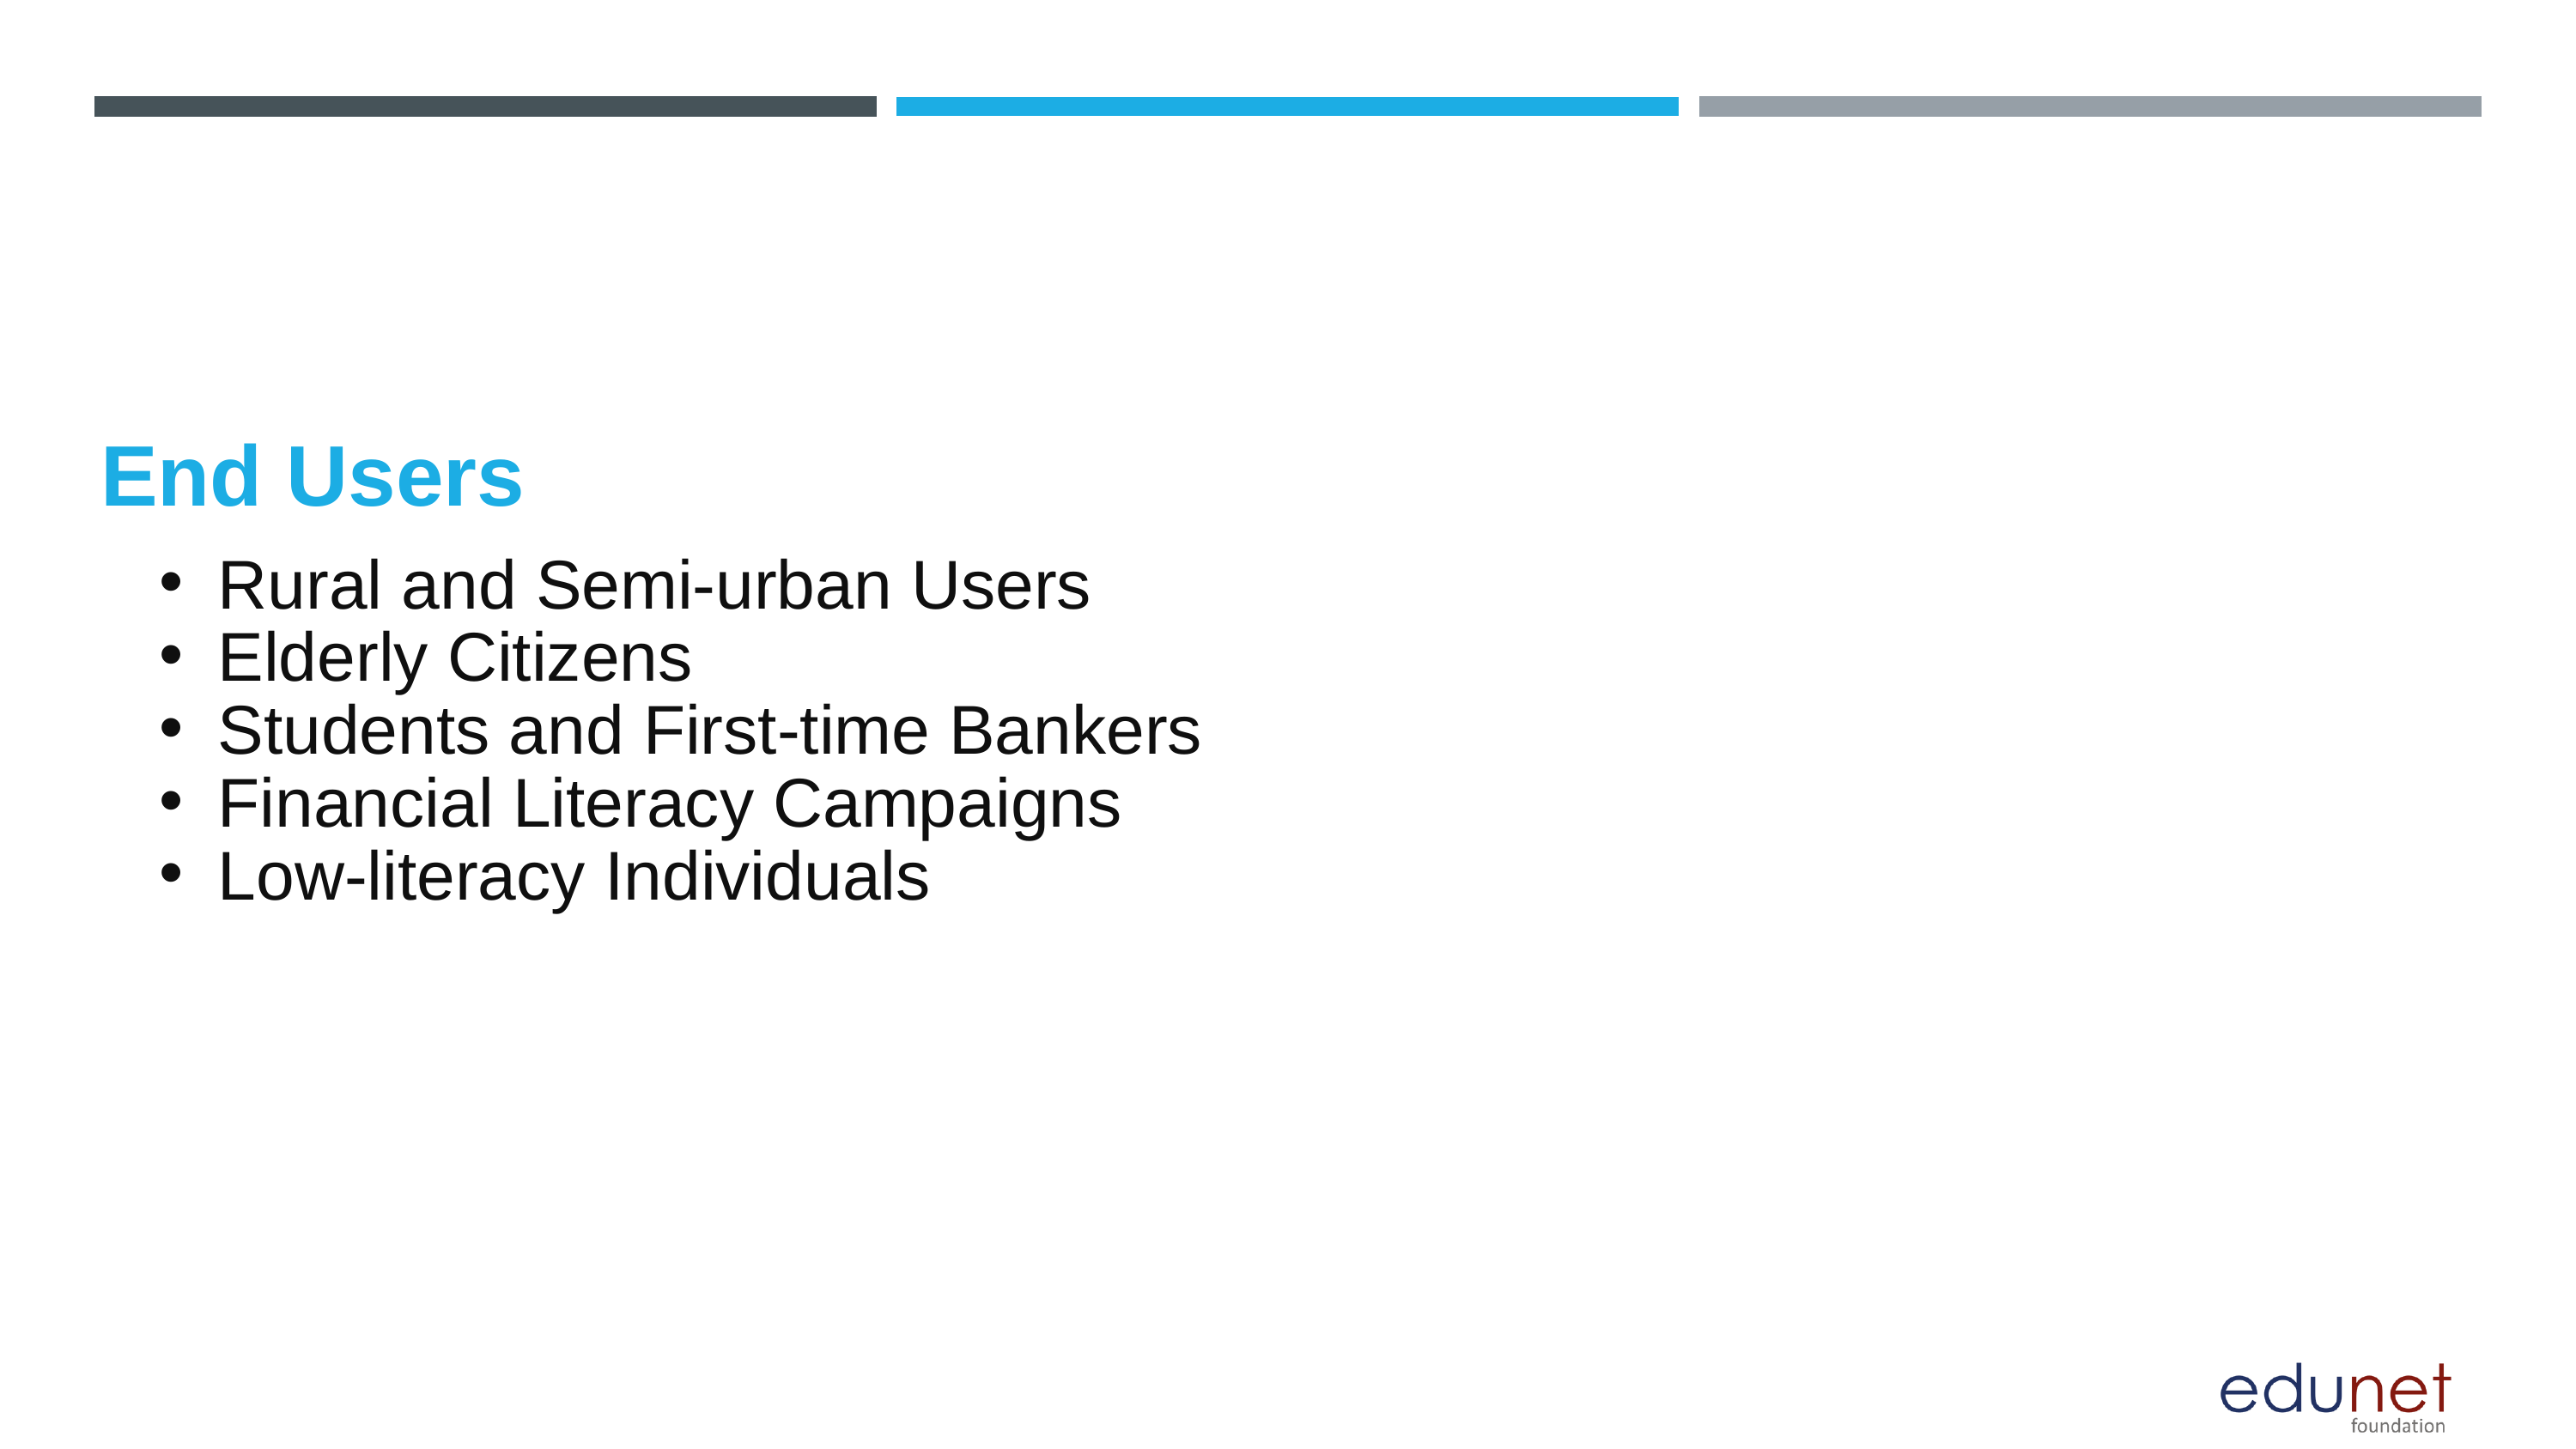

End Users

Rural and Semi-urban Users
Elderly Citizens
Students and First-time Bankers
Financial Literacy Campaigns
Low-literacy Individuals